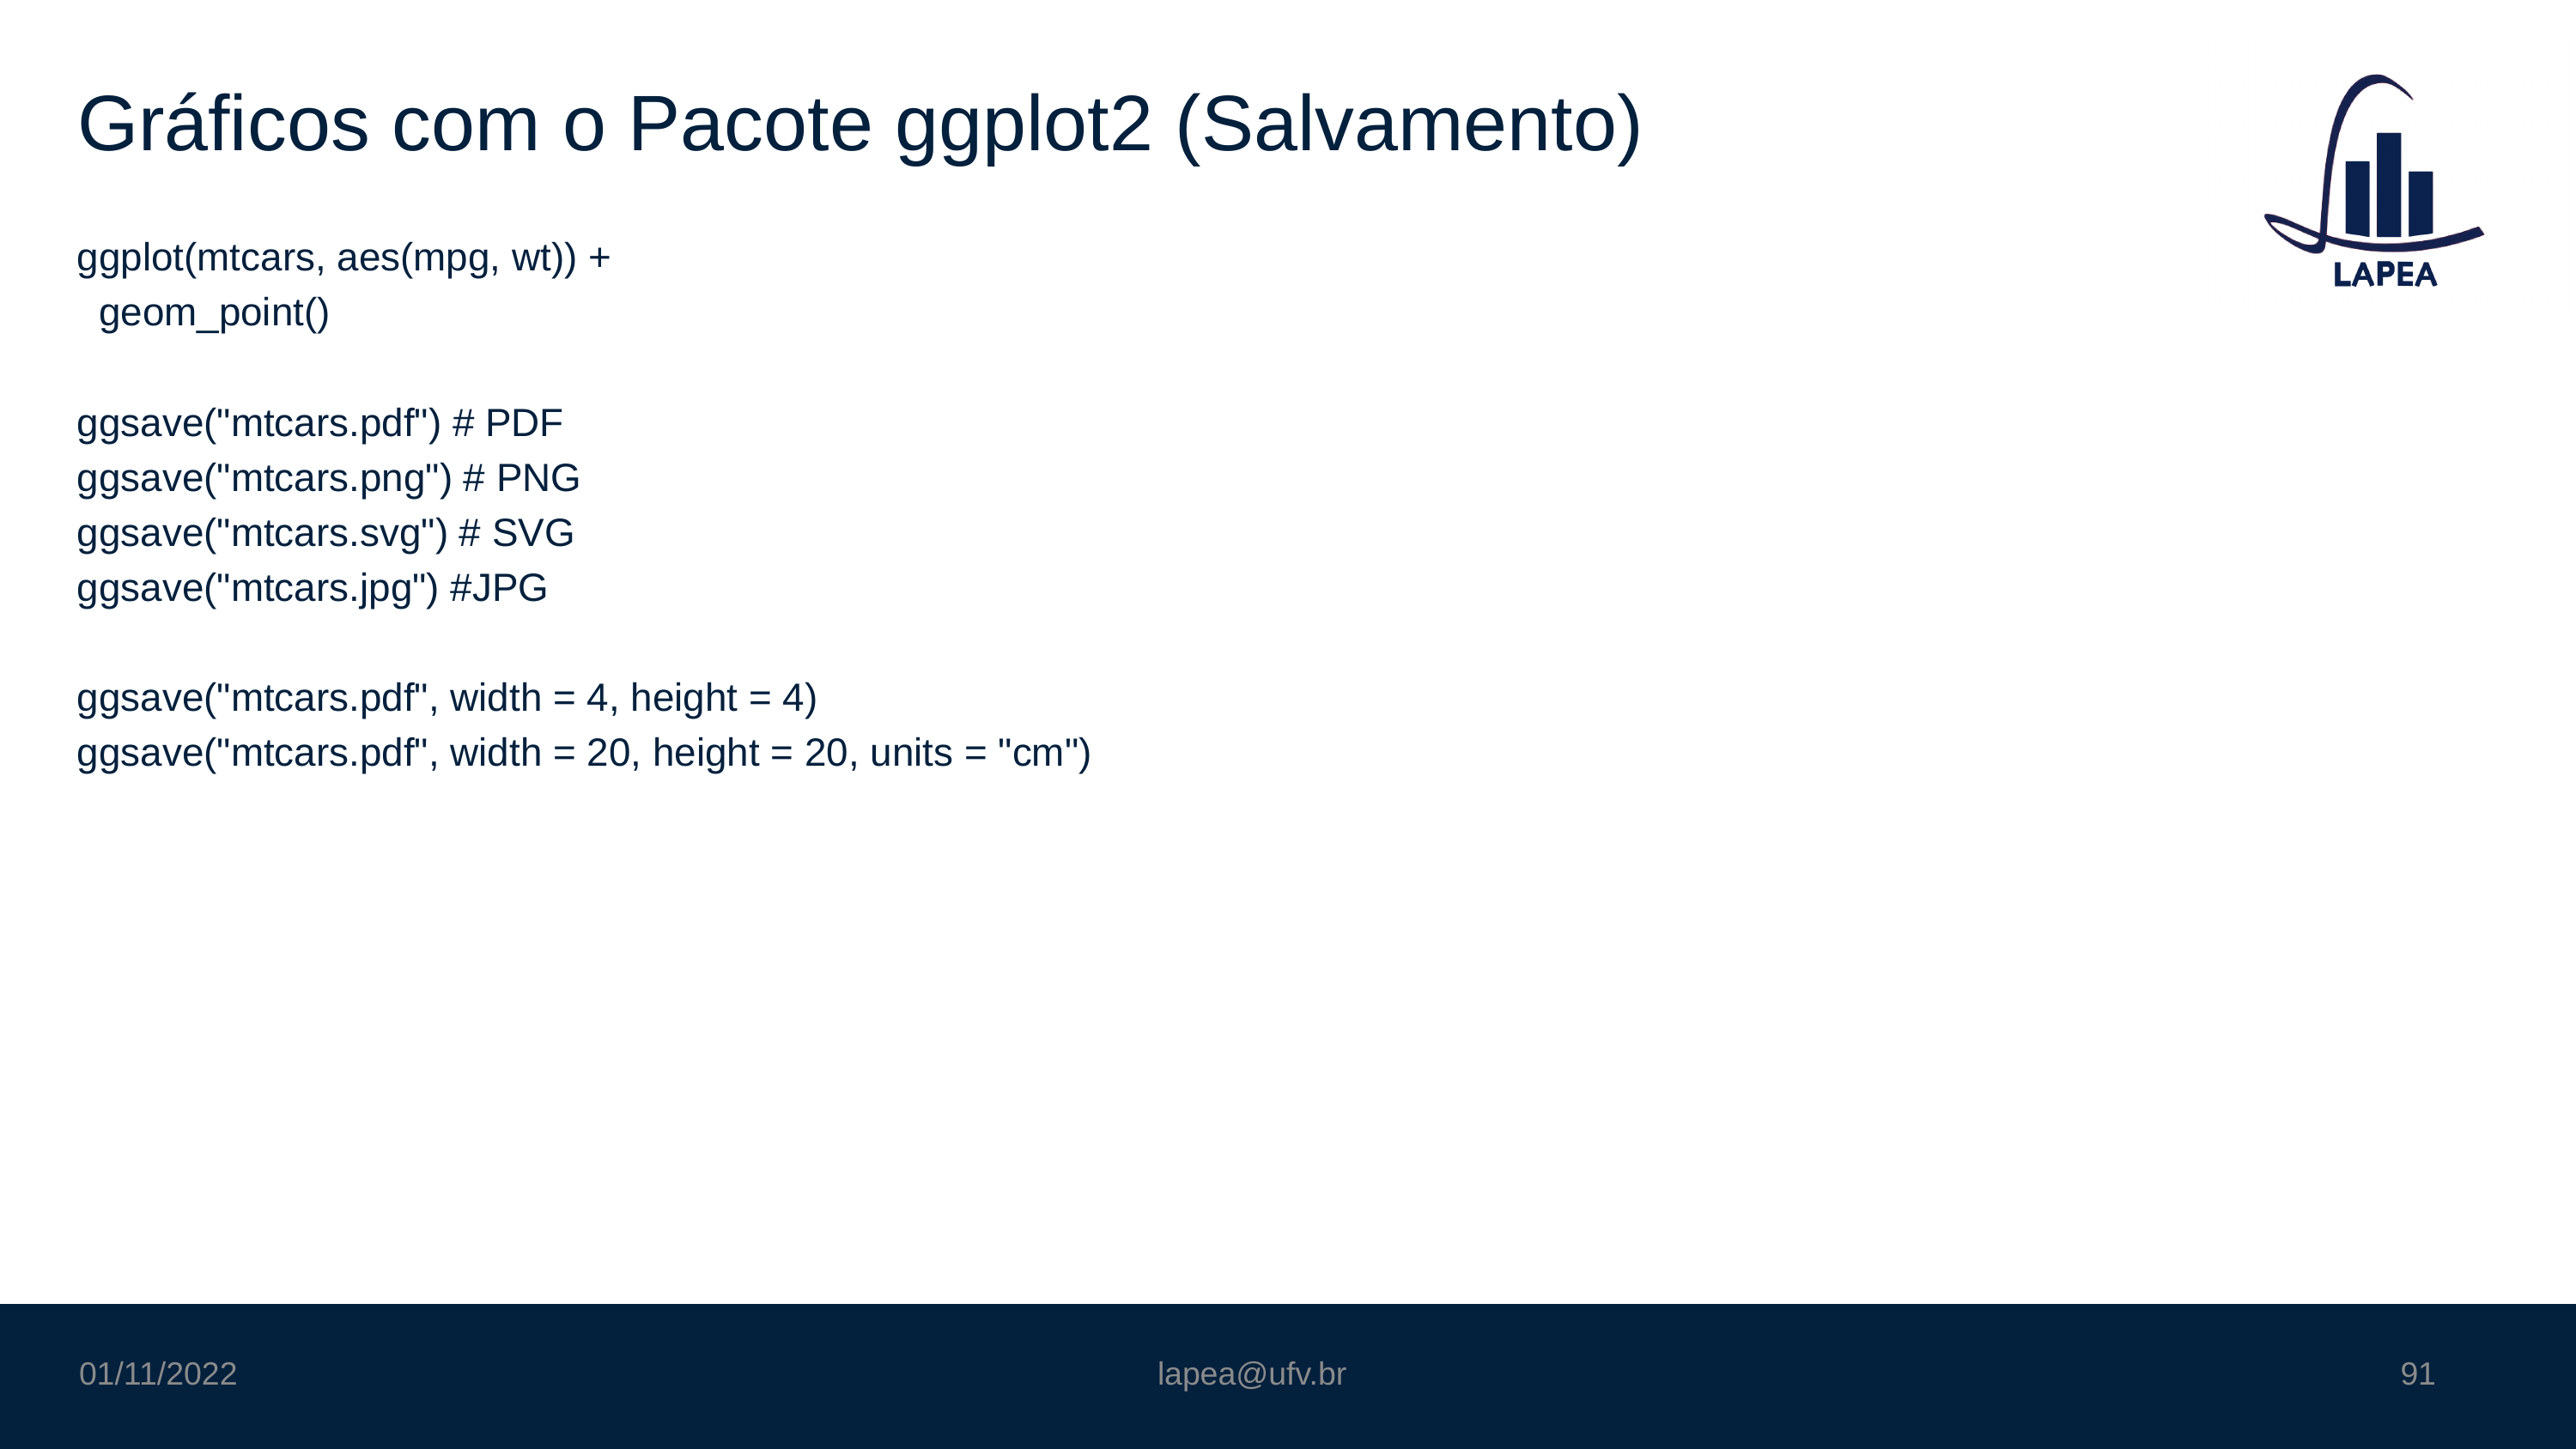

# Gráficos com o Pacote ggplot2 (Salvamento)
ggplot(mtcars, aes(mpg, wt)) +
  geom_point()

ggsave("mtcars.pdf") # PDF
ggsave("mtcars.png") # PNG
ggsave("mtcars.svg") # SVG
ggsave("mtcars.jpg") #JPG

ggsave("mtcars.pdf", width = 4, height = 4)
ggsave("mtcars.pdf", width = 20, height = 20, units = "cm")
01/11/2022
lapea@ufv.br
91